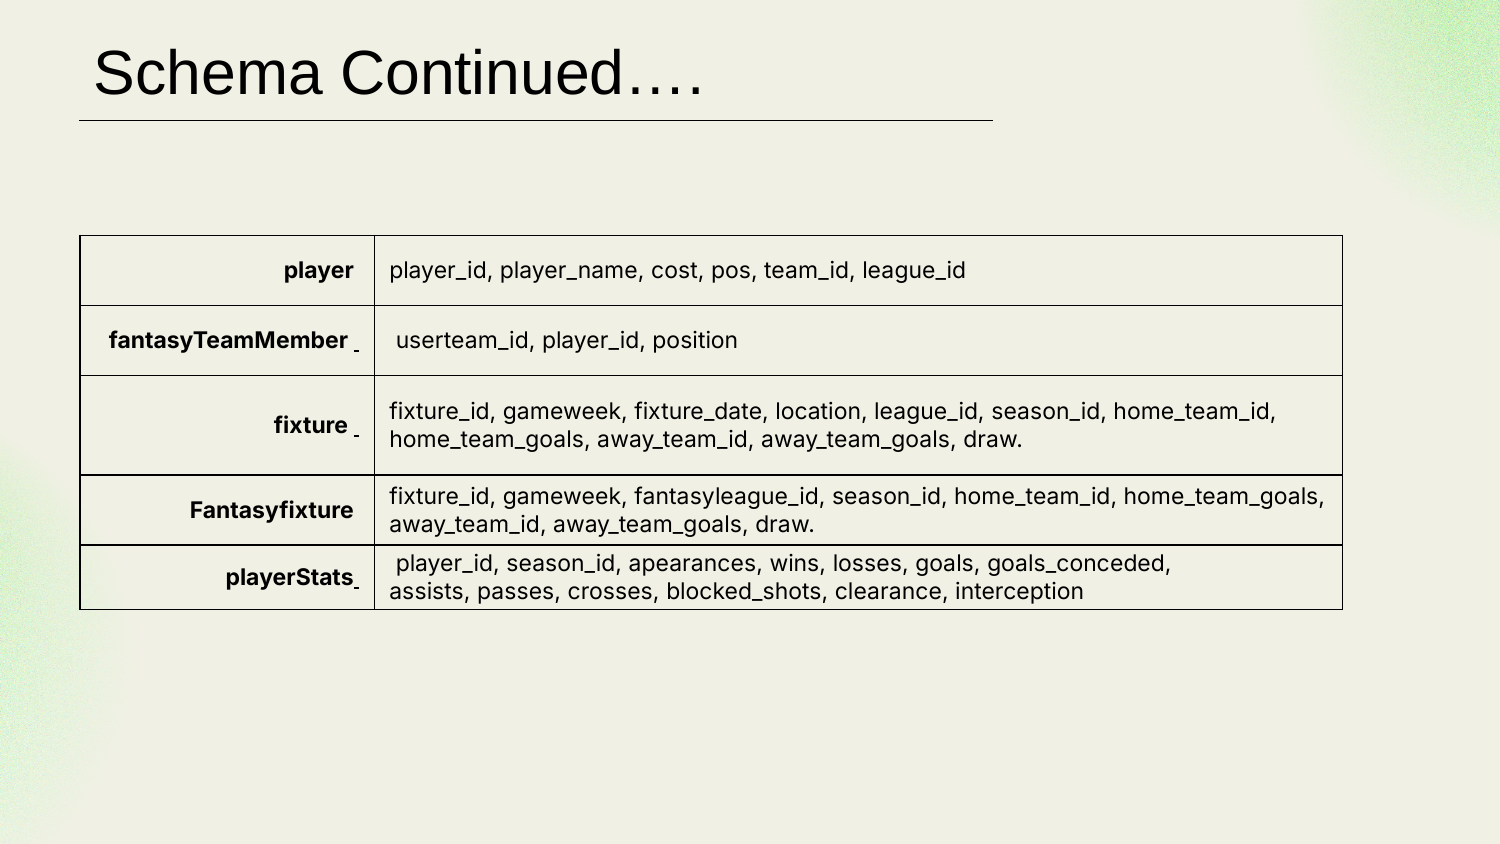

# Schema Continued….
| player | player\_id, player\_name, cost, pos, team\_id, league\_id |
| --- | --- |
| fantasyTeamMember | userteam\_id, player\_id, position |
| fixture | fixture\_id, gameweek, fixture\_date, location, league\_id, season\_id, home\_team\_id, home\_team\_goals, away\_team\_id, away\_team\_goals, draw. |
| Fantasyfixture | fixture\_id, gameweek, fantasyleague\_id, season\_id, home\_team\_id, home\_team\_goals, away\_team\_id, away\_team\_goals, draw. |
| playerStats | player\_id, season\_id, apearances, wins, losses, goals, goals\_conceded, assists, passes, crosses, blocked\_shots, clearance, interception |